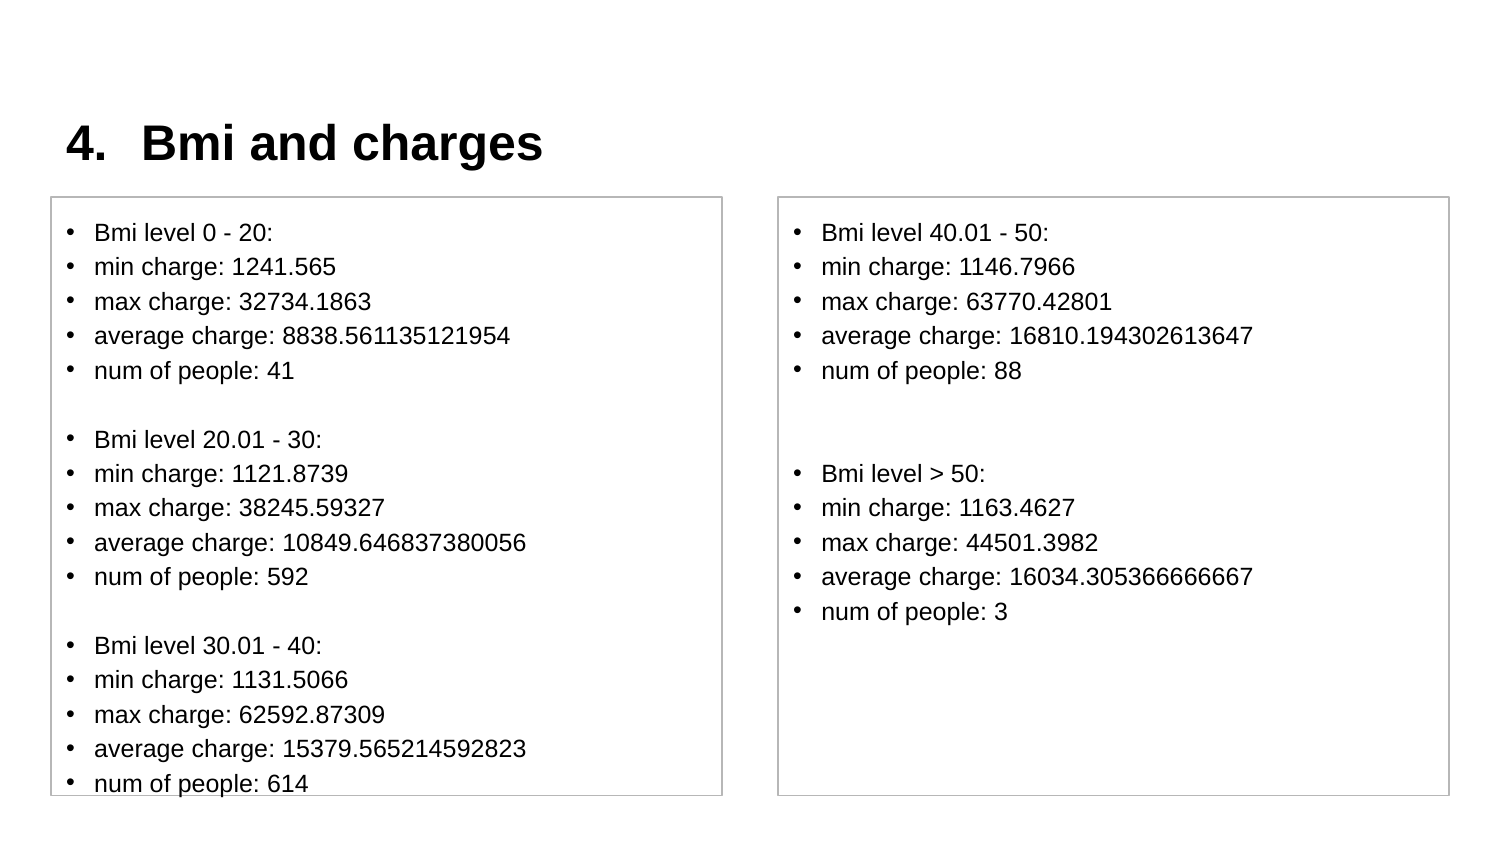

Bmi and charges
Bmi level 40.01 - 50:
min charge: 1146.7966
max charge: 63770.42801
average charge: 16810.194302613647
num of people: 88

Bmi level > 50:
min charge: 1163.4627
max charge: 44501.3982
average charge: 16034.305366666667
num of people: 3

Bmi level 0 - 20:
min charge: 1241.565
max charge: 32734.1863
average charge: 8838.561135121954
num of people: 41

Bmi level 20.01 - 30:
min charge: 1121.8739
max charge: 38245.59327
average charge: 10849.646837380056
num of people: 592

Bmi level 30.01 - 40:
min charge: 1131.5066
max charge: 62592.87309
average charge: 15379.565214592823
num of people: 614